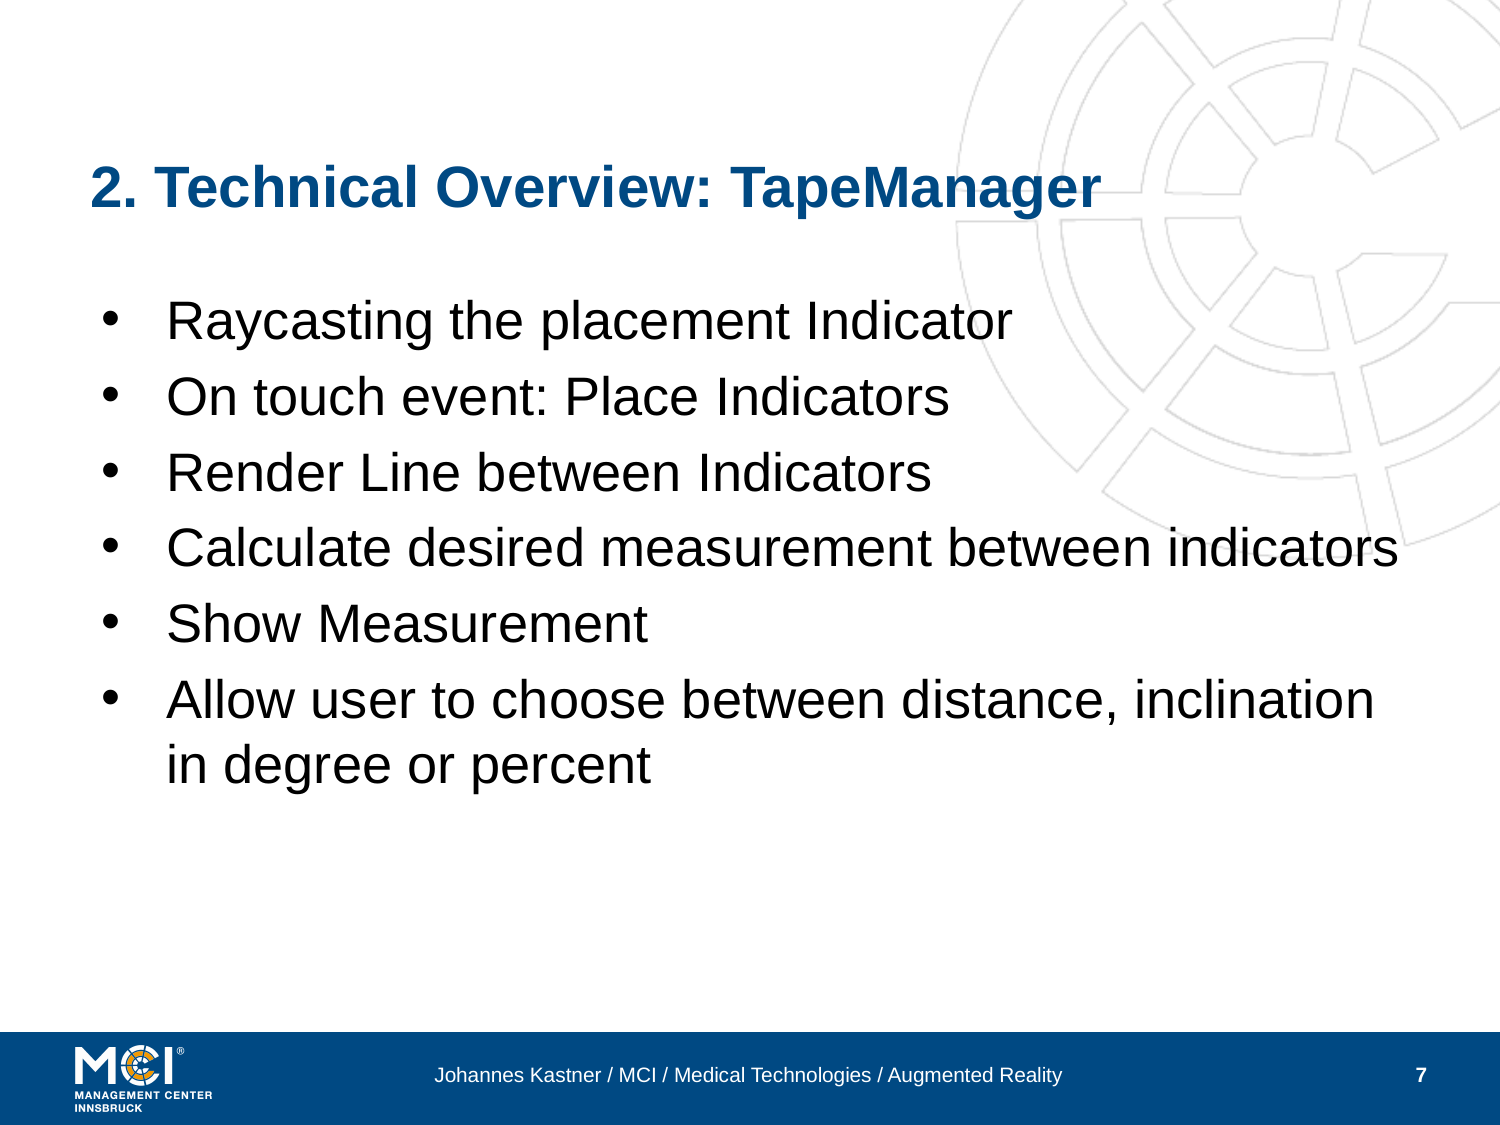

# 2. Technical Overview: TapeManager
Raycasting the placement Indicator
On touch event: Place Indicators
Render Line between Indicators
Calculate desired measurement between indicators
Show Measurement
Allow user to choose between distance, inclination in degree or percent